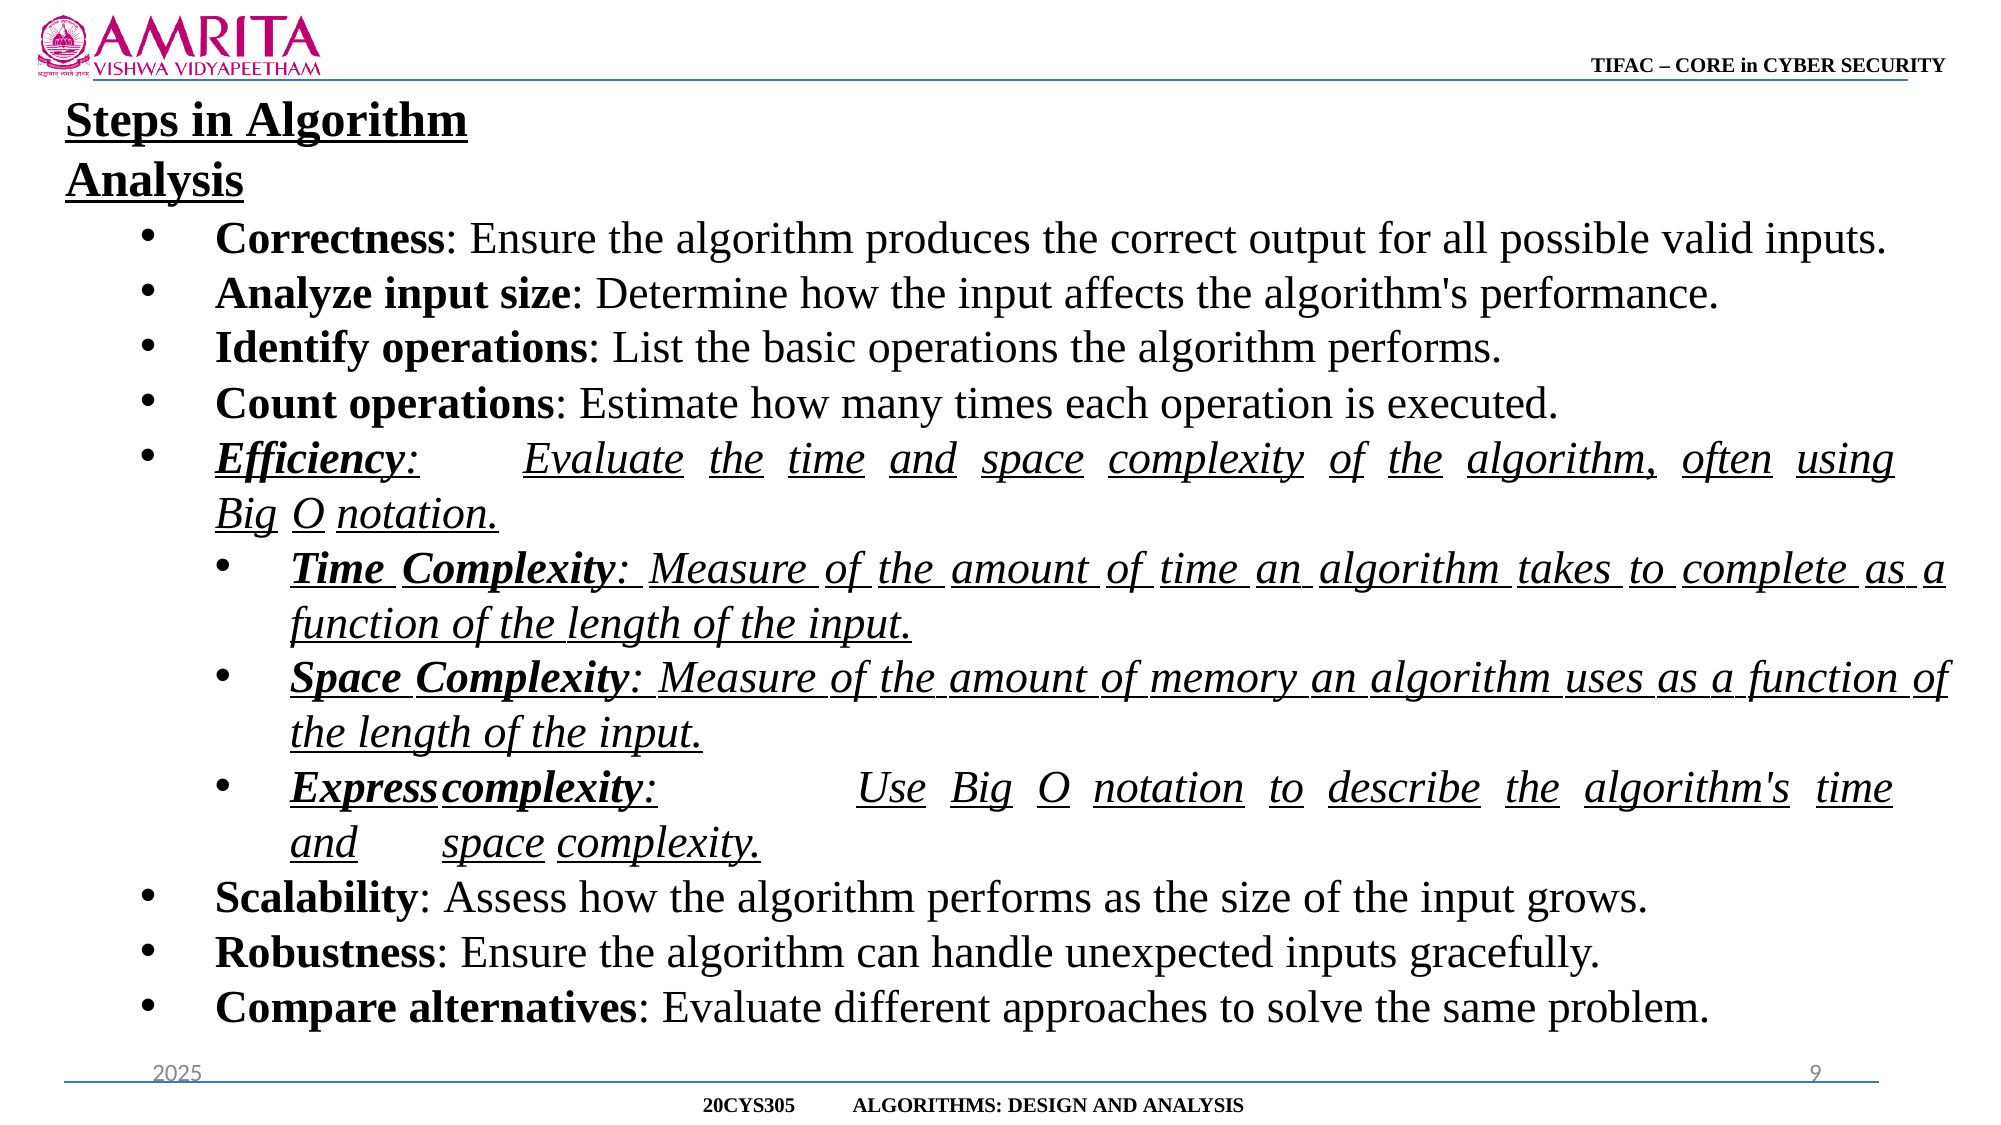

TIFAC – CORE in CYBER SECURITY
# Steps in Algorithm Analysis
Correctness: Ensure the algorithm produces the correct output for all possible valid inputs.
Analyze input size: Determine how the input affects the algorithm's performance.
Identify operations: List the basic operations the algorithm performs.
Count operations: Estimate how many times each operation is executed.
Efficiency:	Evaluate	the	time	and	space	complexity	of	the	algorithm,	often	using	Big	O notation.
Time Complexity: Measure of the amount of time an algorithm takes to complete as a
function of the length of the input.
Space Complexity: Measure of the amount of memory an algorithm uses as a function of the length of the input.
Express	complexity:	Use	Big	O	notation	to	describe	the	algorithm's	time	and	space complexity.
Scalability: Assess how the algorithm performs as the size of the input grows.
Robustness: Ensure the algorithm can handle unexpected inputs gracefully.
Compare alternatives: Evaluate different approaches to solve the same problem.
2025
9
20CYS305
ALGORITHMS: DESIGN AND ANALYSIS